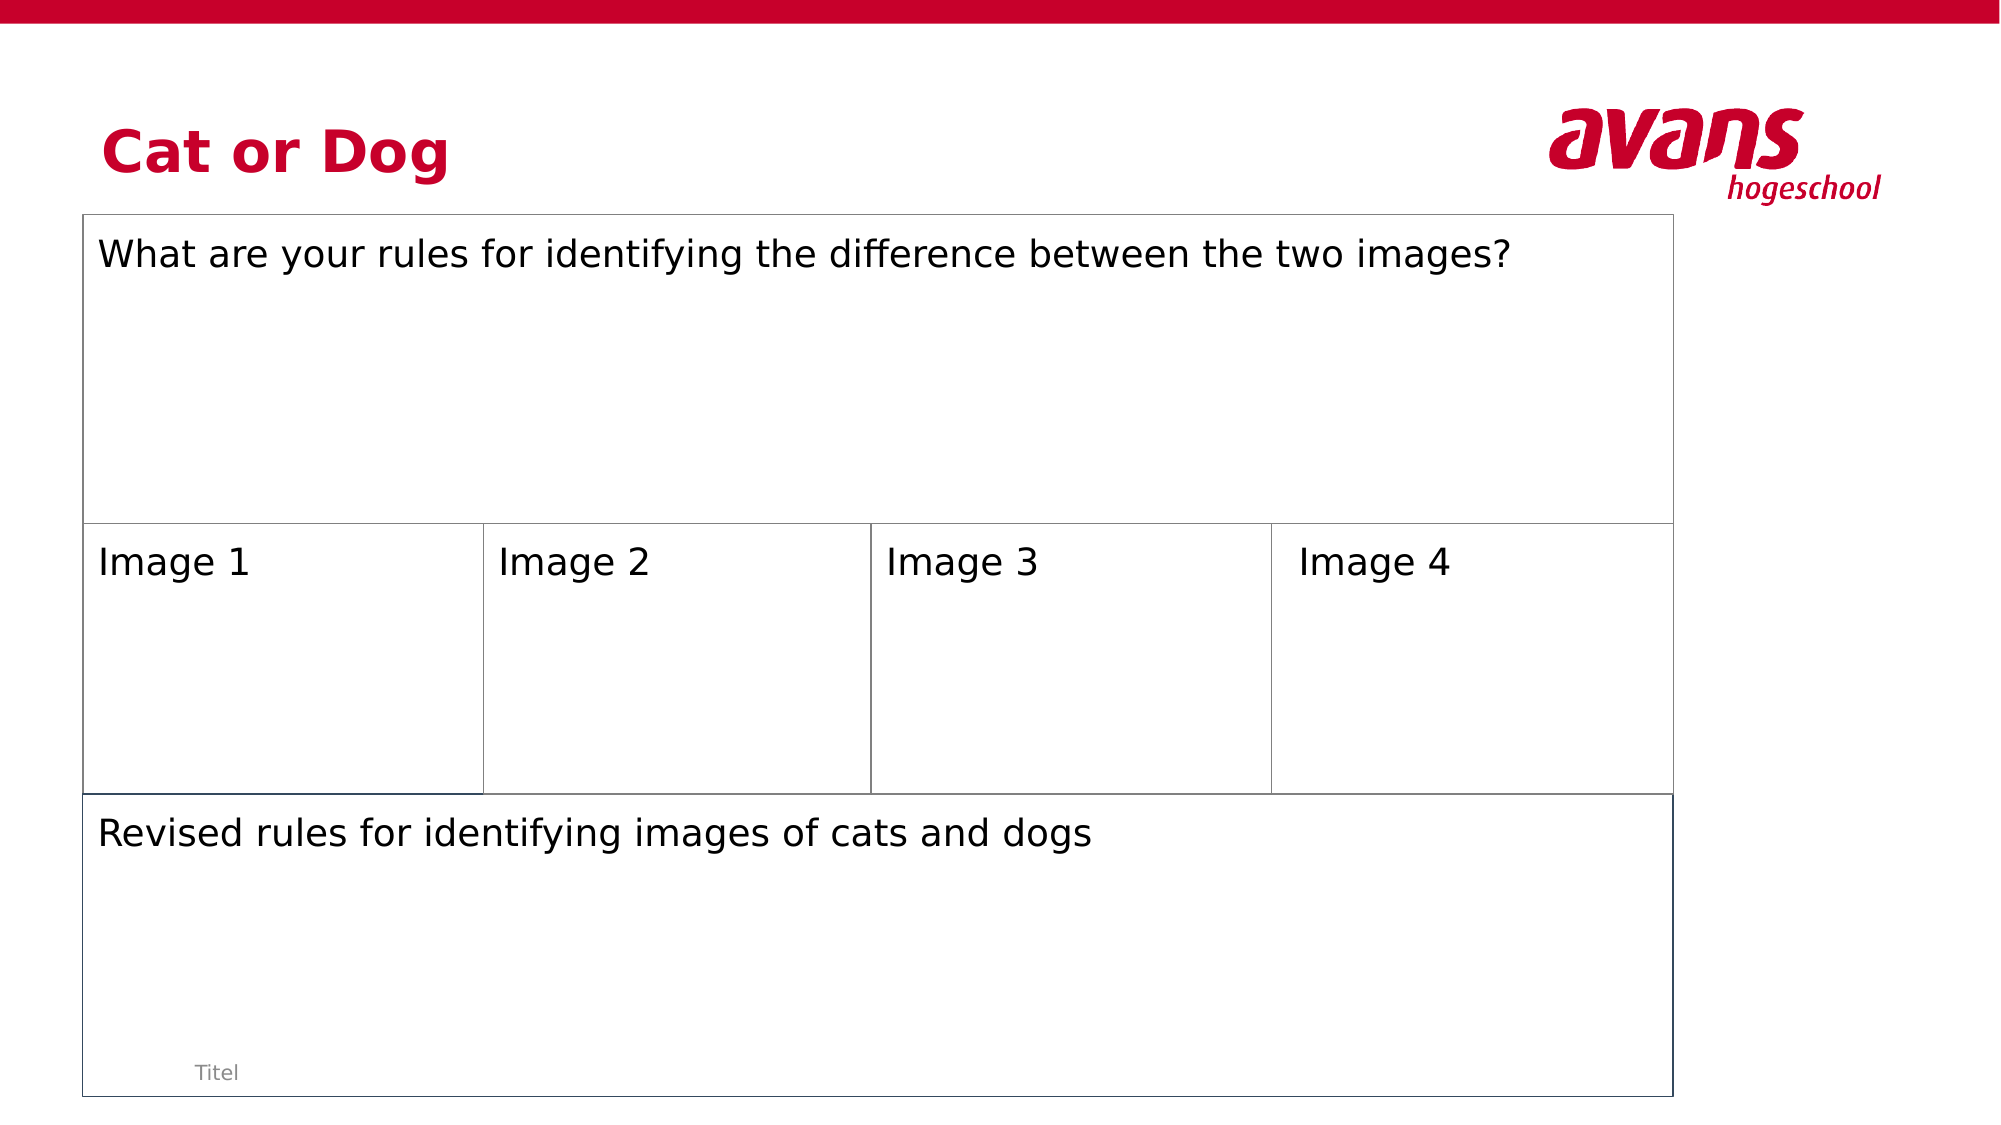

Cat or Dog
What are your rules for identifying the difference between the two images?
Image 1

Image 2
Image 3
 Image 4
Revised rules for identifying images of cats and dogs